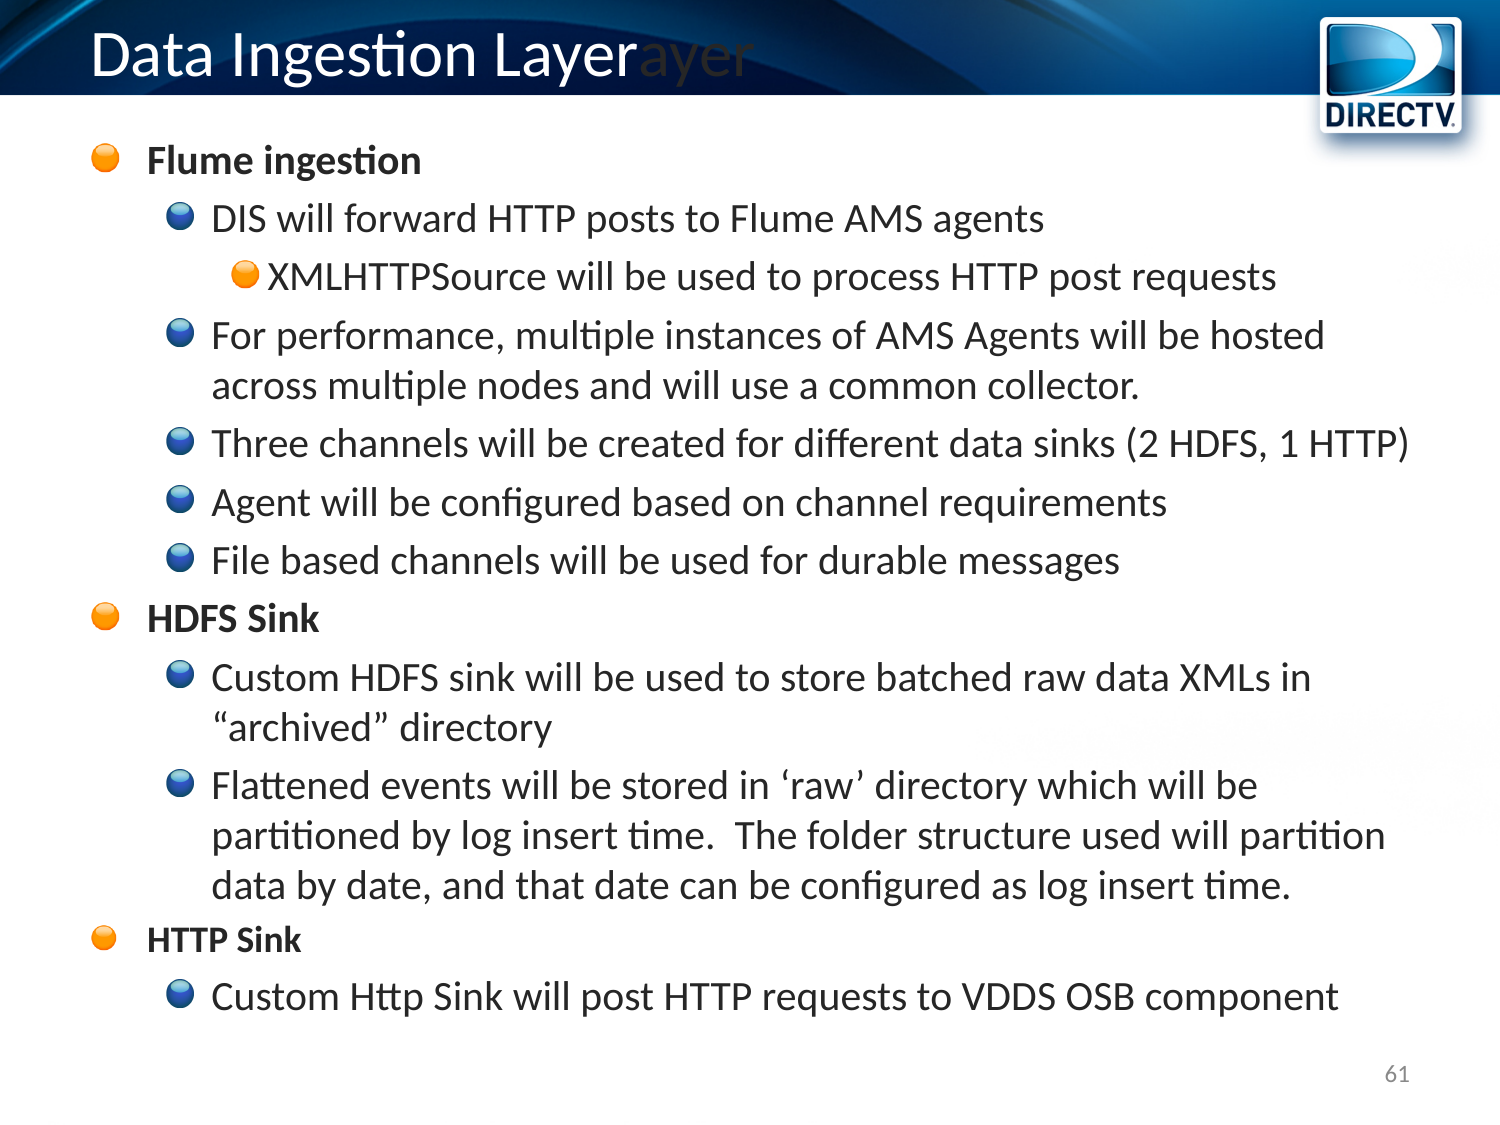

# Data Ingestion Layerayer
Flume ingestion
DIS will forward HTTP posts to Flume AMS agents
XMLHTTPSource will be used to process HTTP post requests
For performance, multiple instances of AMS Agents will be hosted across multiple nodes and will use a common collector.
Three channels will be created for different data sinks (2 HDFS, 1 HTTP)
Agent will be configured based on channel requirements
File based channels will be used for durable messages
HDFS Sink
Custom HDFS sink will be used to store batched raw data XMLs in “archived” directory
Flattened events will be stored in ‘raw’ directory which will be partitioned by log insert time.  The folder structure used will partition data by date, and that date can be configured as log insert time.
HTTP Sink
Custom Http Sink will post HTTP requests to VDDS OSB component

61